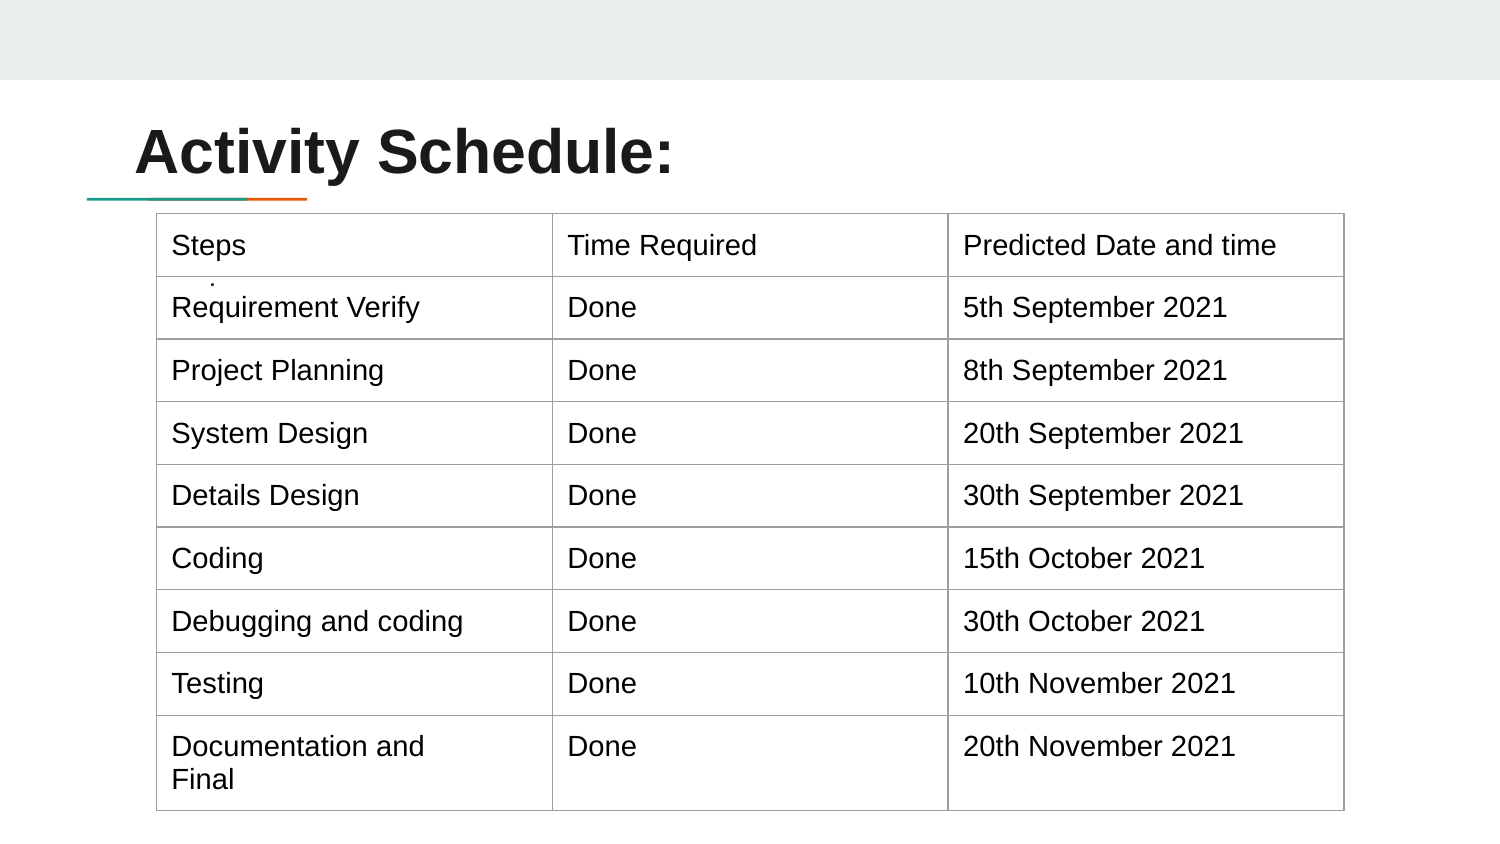

# Activity Schedule:

| Steps | Time Required | Predicted Date and time |
| --- | --- | --- |
| Requirement Verify | Done | 5th September 2021 |
| Project Planning | Done | 8th September 2021 |
| System Design | Done | 20th September 2021 |
| Details Design | Done | 30th September 2021 |
| Coding | Done | 15th October 2021 |
| Debugging and coding | Done | 30th October 2021 |
| Testing | Done | 10th November 2021 |
| Documentation and Final | Done | 20th November 2021 |
.